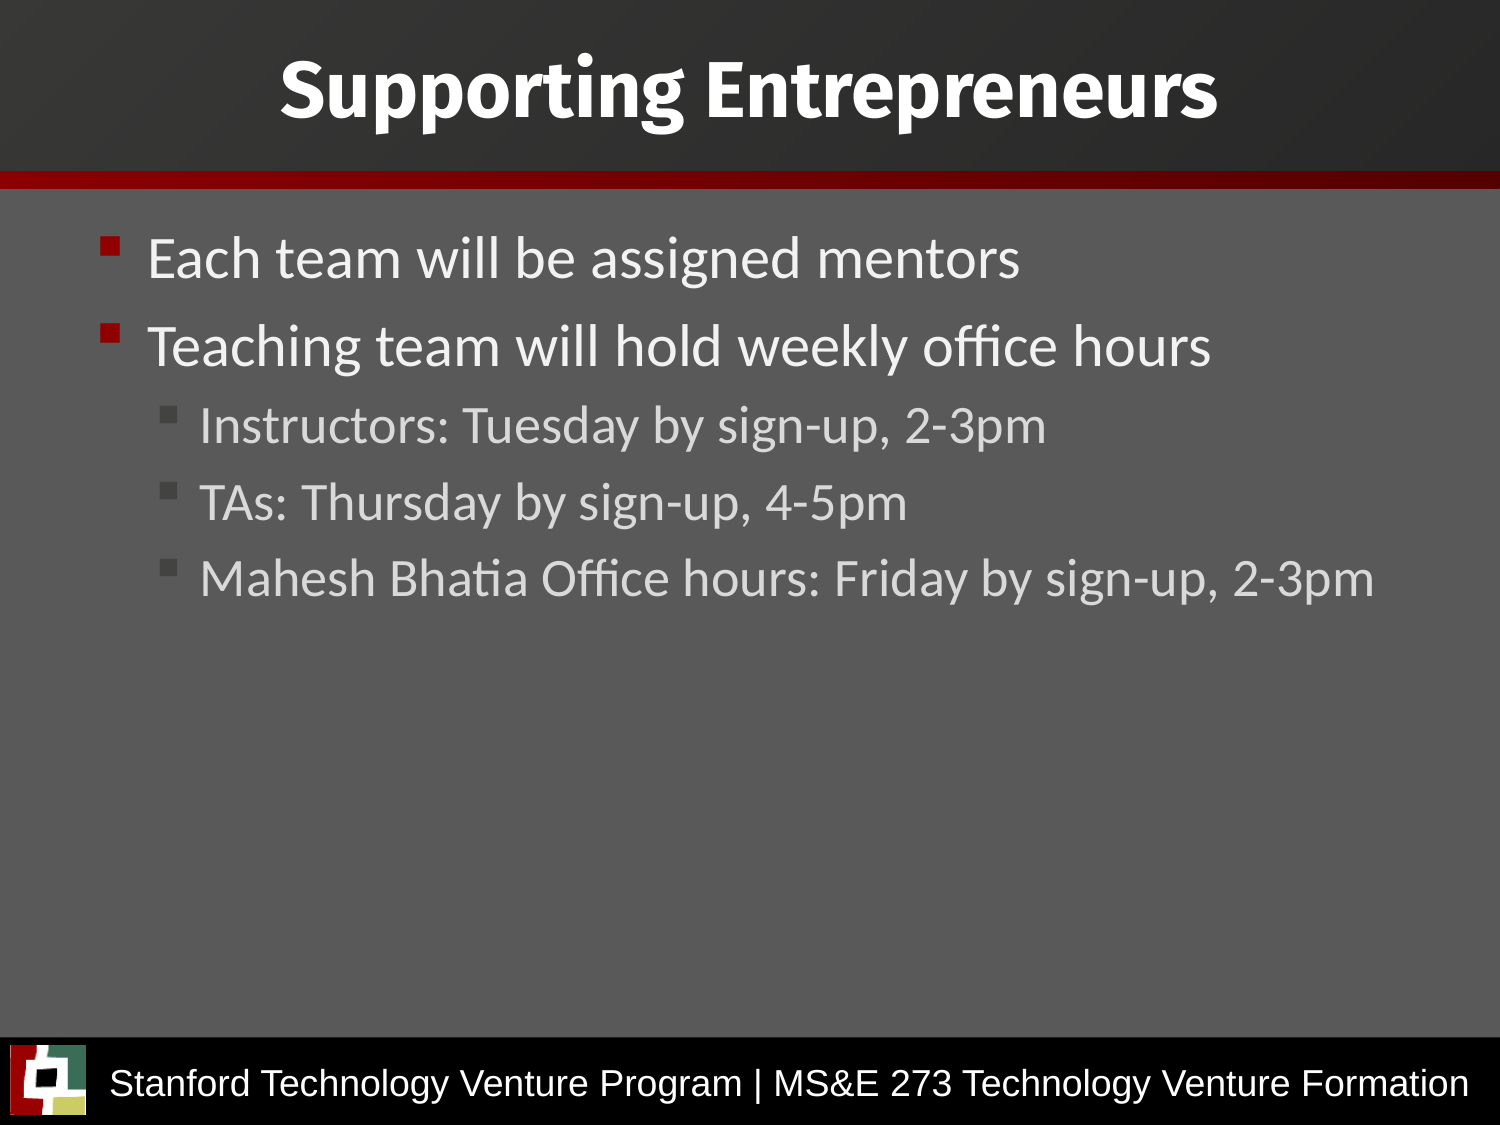

# Supporting Entrepreneurs
Each team will be assigned mentors
Teaching team will hold weekly office hours
Instructors: Tuesday by sign-up, 2-3pm
TAs: Thursday by sign-up, 4-5pm
Mahesh Bhatia Office hours: Friday by sign-up, 2-3pm